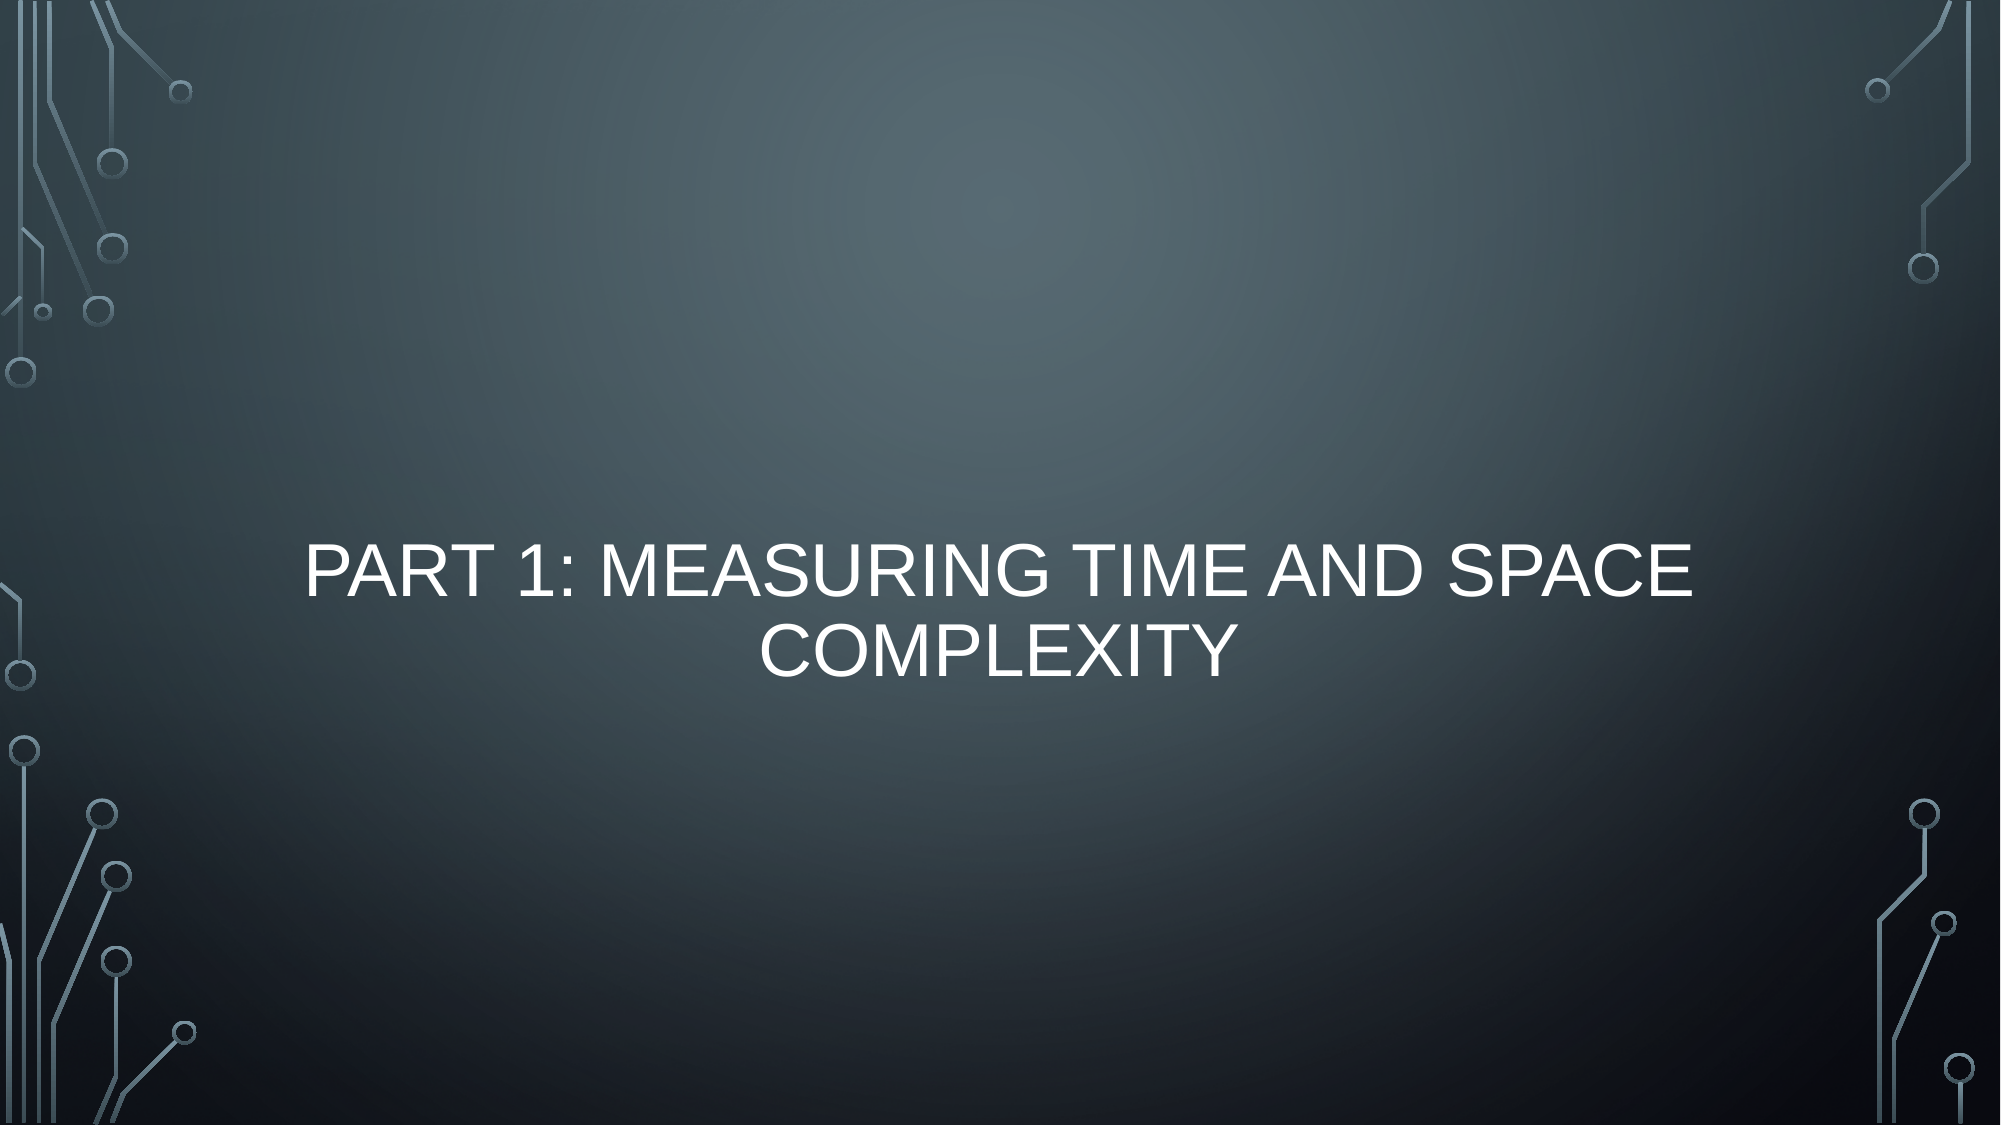

# Part 1: Measuring Time and Space Complexity